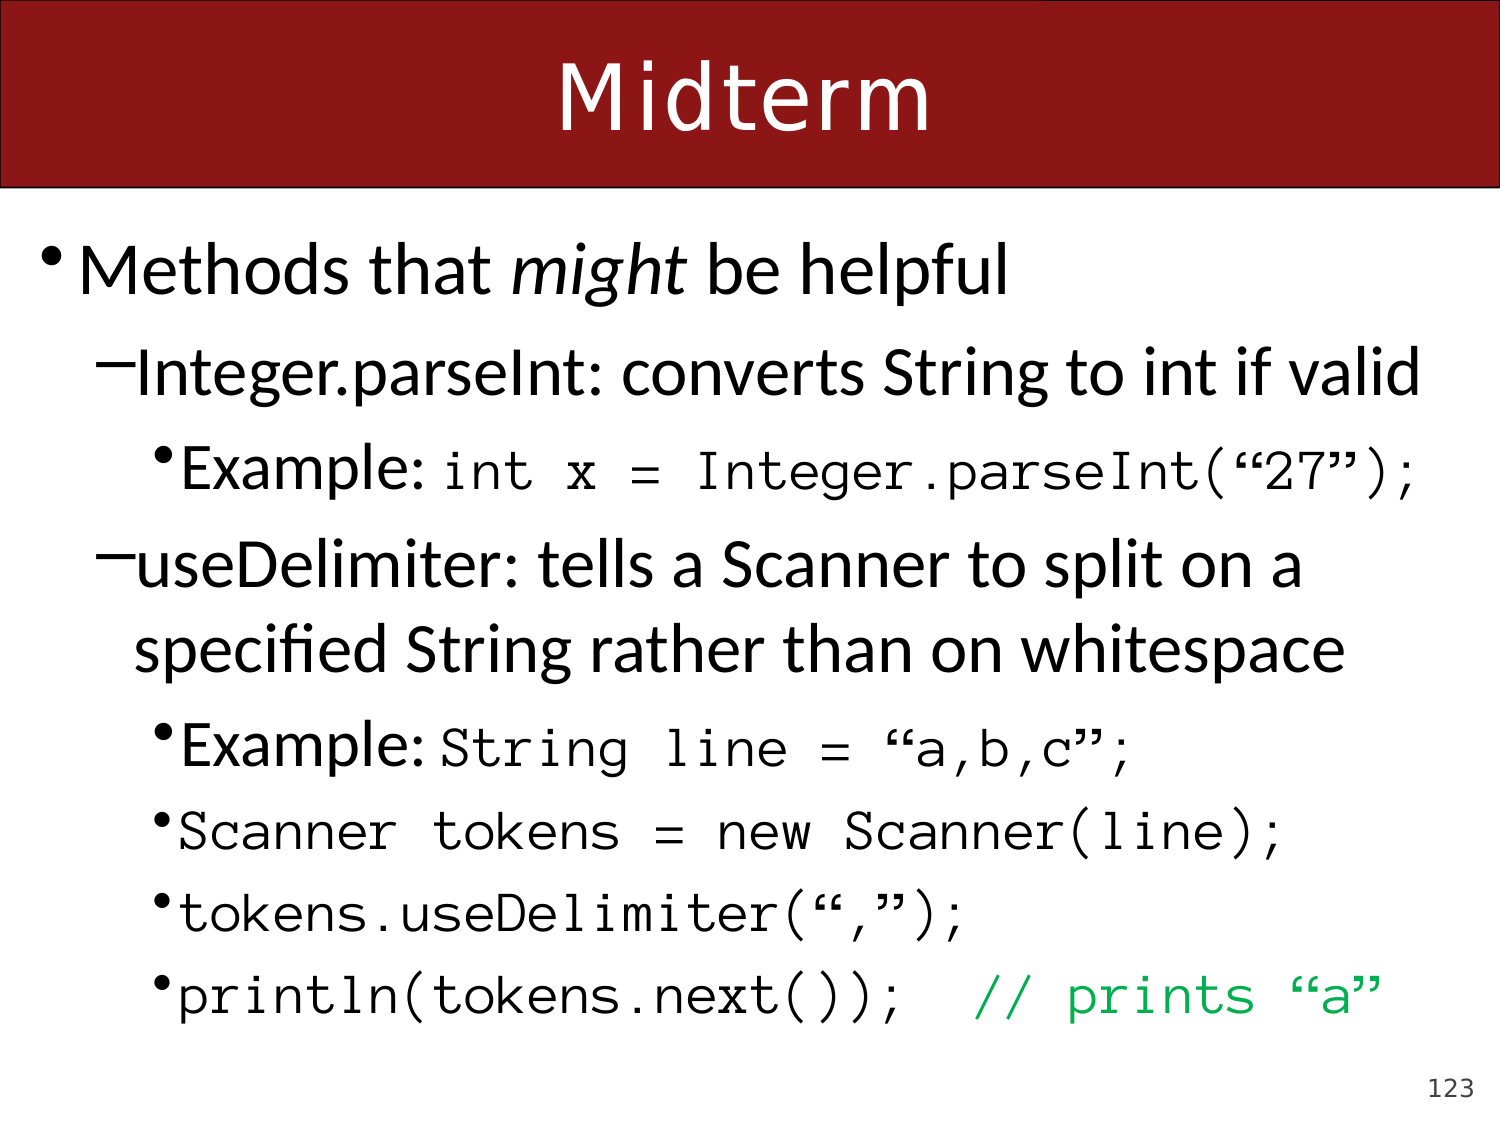

# Midterm
Methods that might be helpful
Integer.parseInt: converts String to int if valid
Example: int x = Integer.parseInt(“27”);
useDelimiter: tells a Scanner to split on a specified String rather than on whitespace
Example: String line = “a,b,c”;
Scanner tokens = new Scanner(line);
tokens.useDelimiter(“,”);
println(tokens.next());  // prints “a”